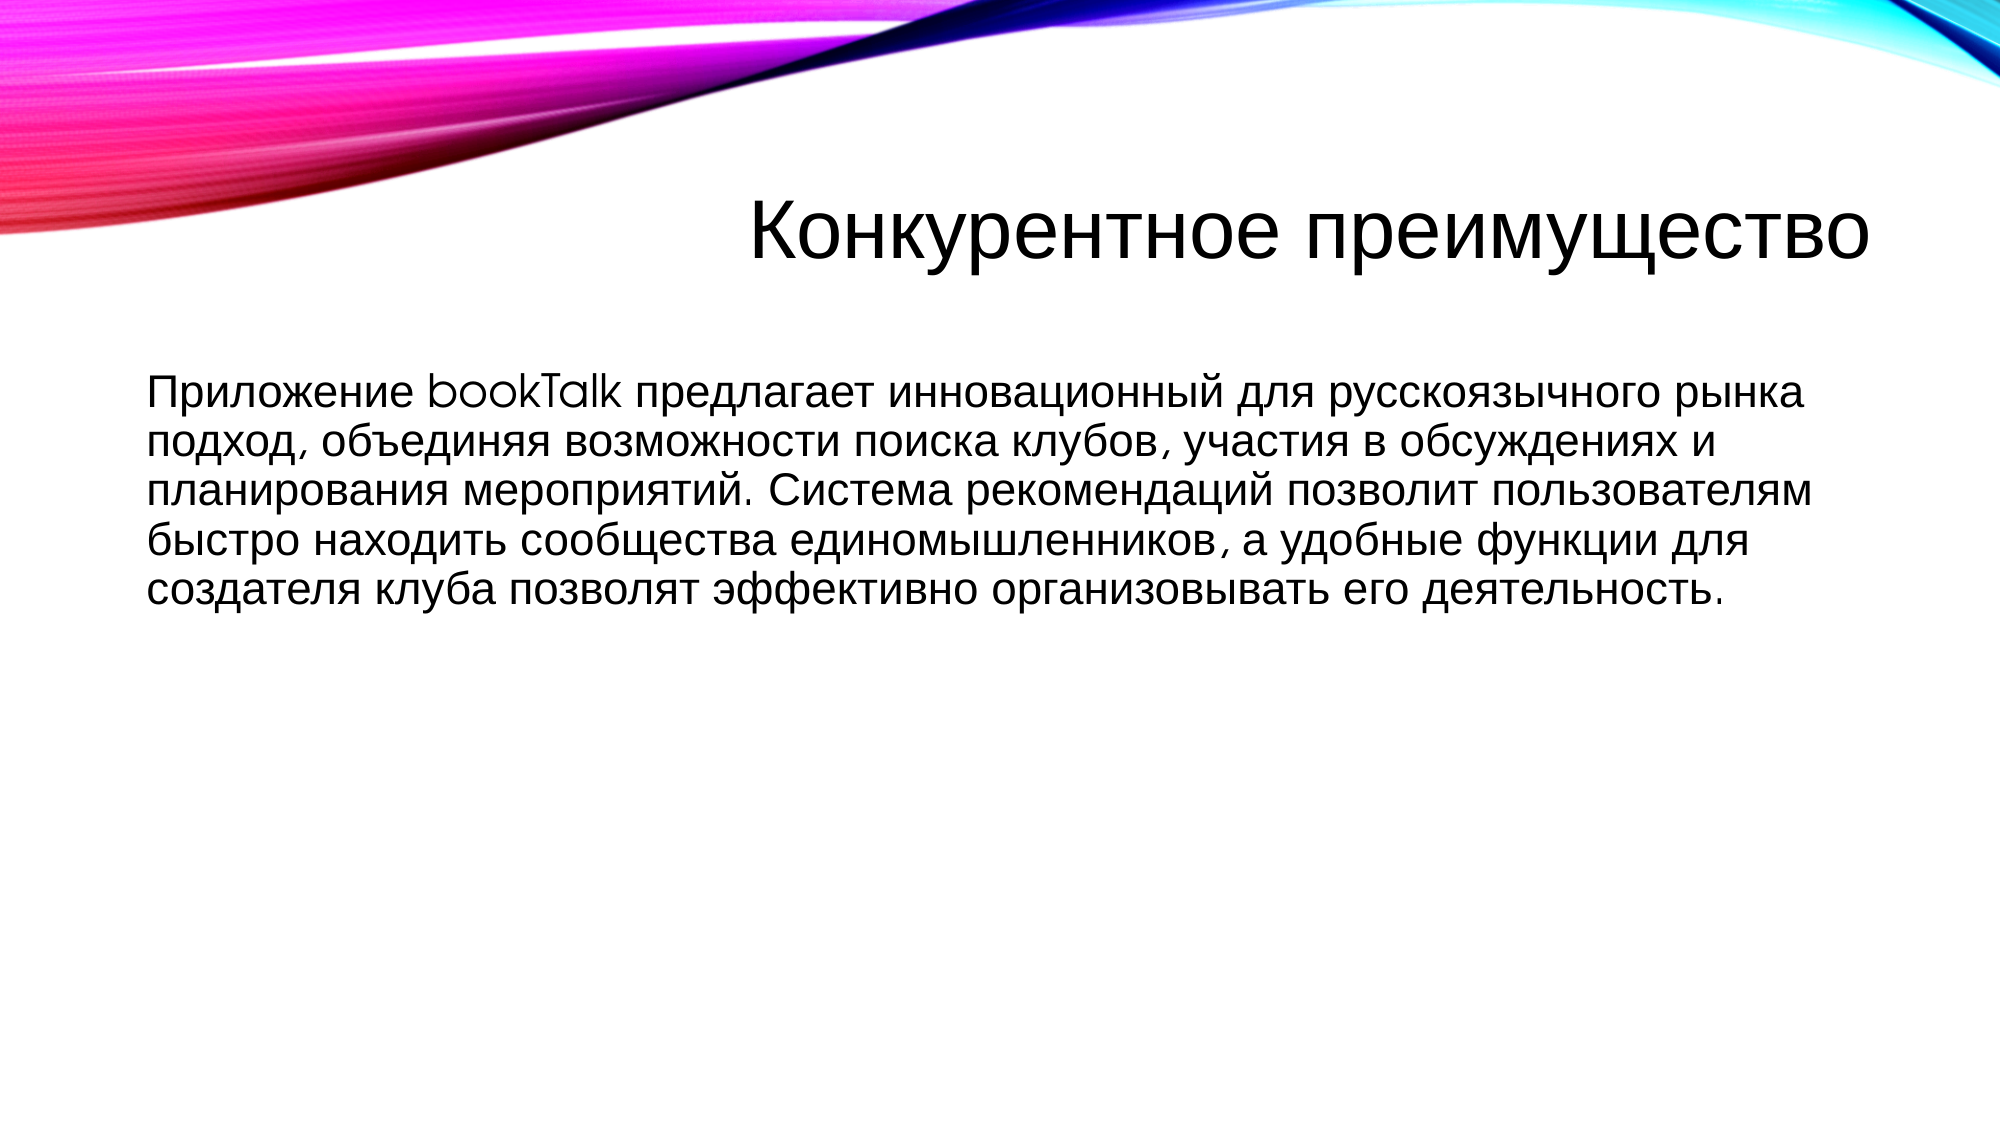

# Конкурентное преимущество
Приложение bookTalk предлагает инновационный для русскоязычного рынка подход, объединяя возможности поиска клубов, участия в обсуждениях и планирования мероприятий. Система рекомендаций позволит пользователям быстро находить сообщества единомышленников, а удобные функции для создателя клуба позволят эффективно организовывать его деятельность.